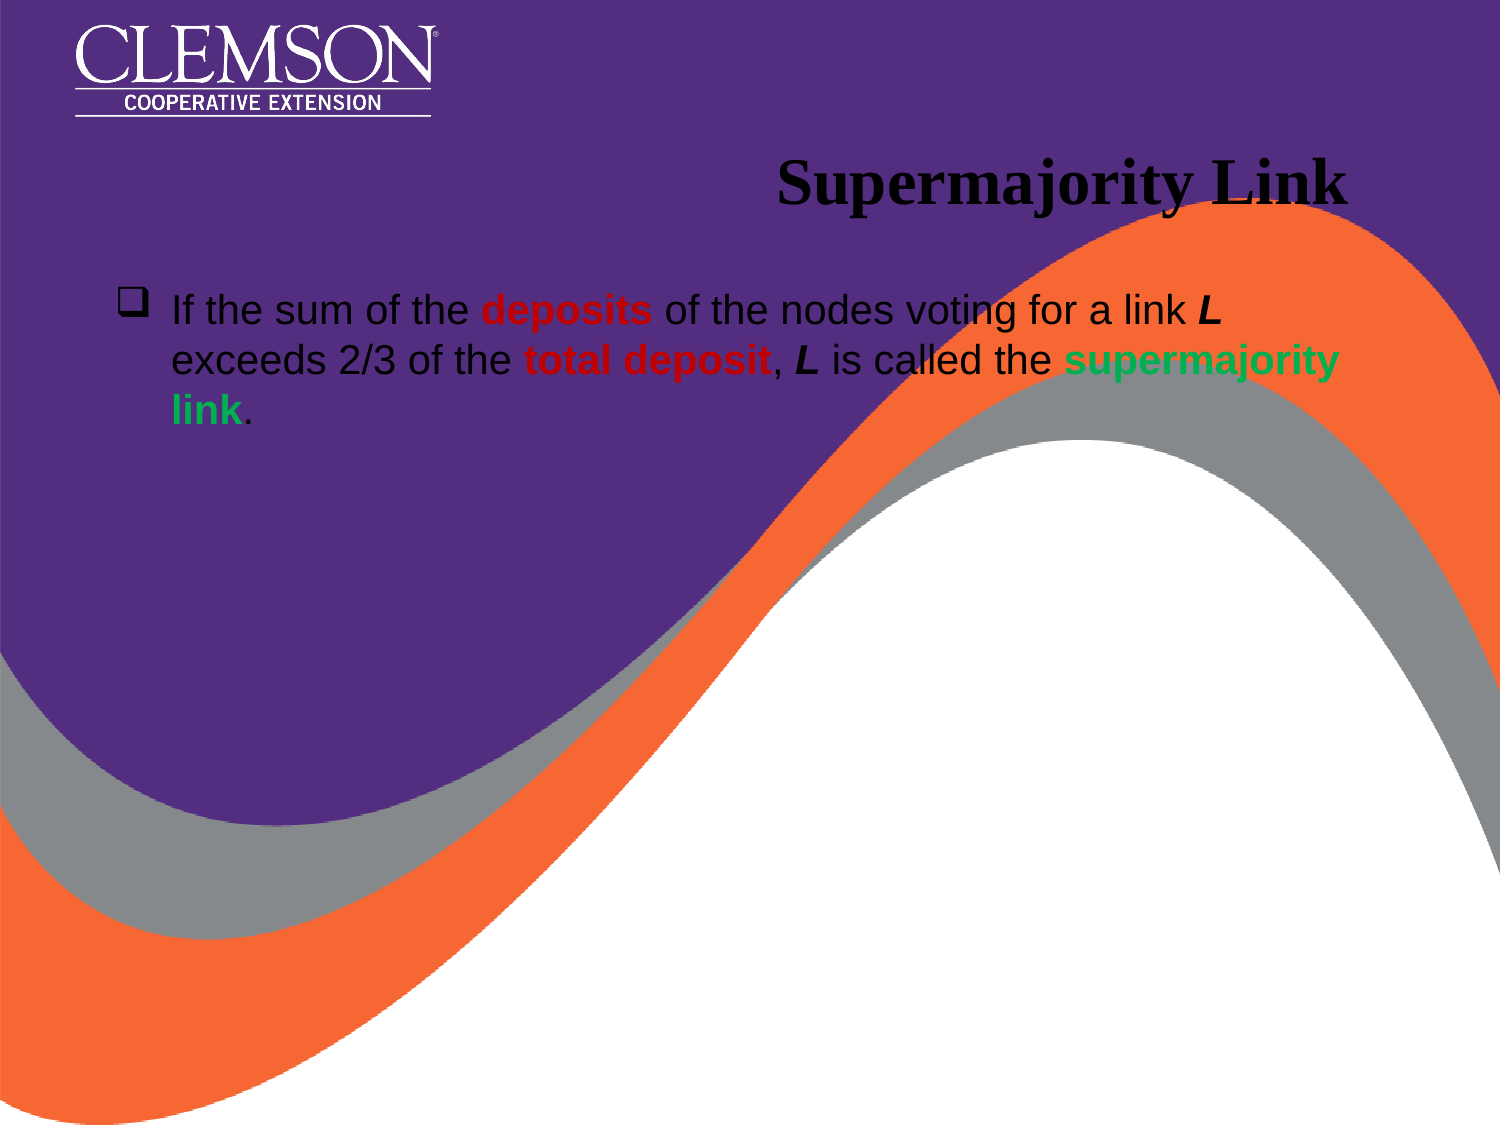

# Supermajority Link

If the sum of the deposits of the nodes voting for a link L exceeds 2/3 of the total deposit, L is called the supermajority link.